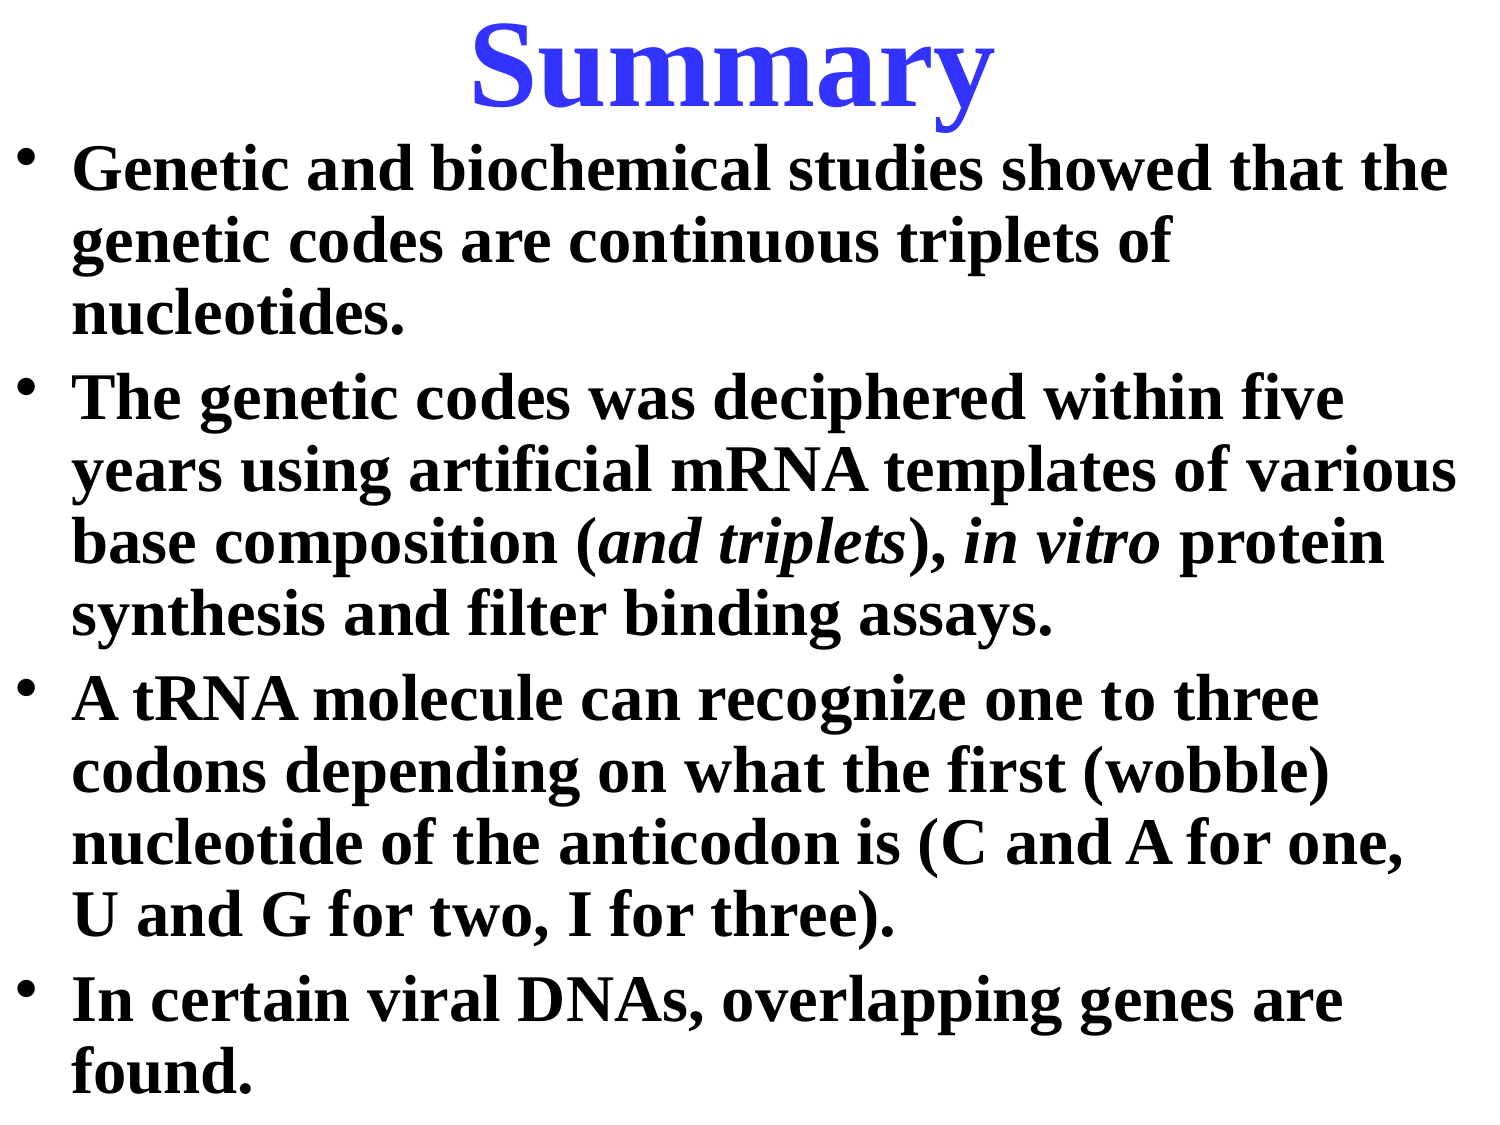

# Summary
Genetic and biochemical studies showed that the genetic codes are continuous triplets of nucleotides.
The genetic codes was deciphered within five years using artificial mRNA templates of various base composition (and triplets), in vitro protein synthesis and filter binding assays.
A tRNA molecule can recognize one to three codons depending on what the first (wobble) nucleotide of the anticodon is (C and A for one, U and G for two, I for three).
In certain viral DNAs, overlapping genes are found.